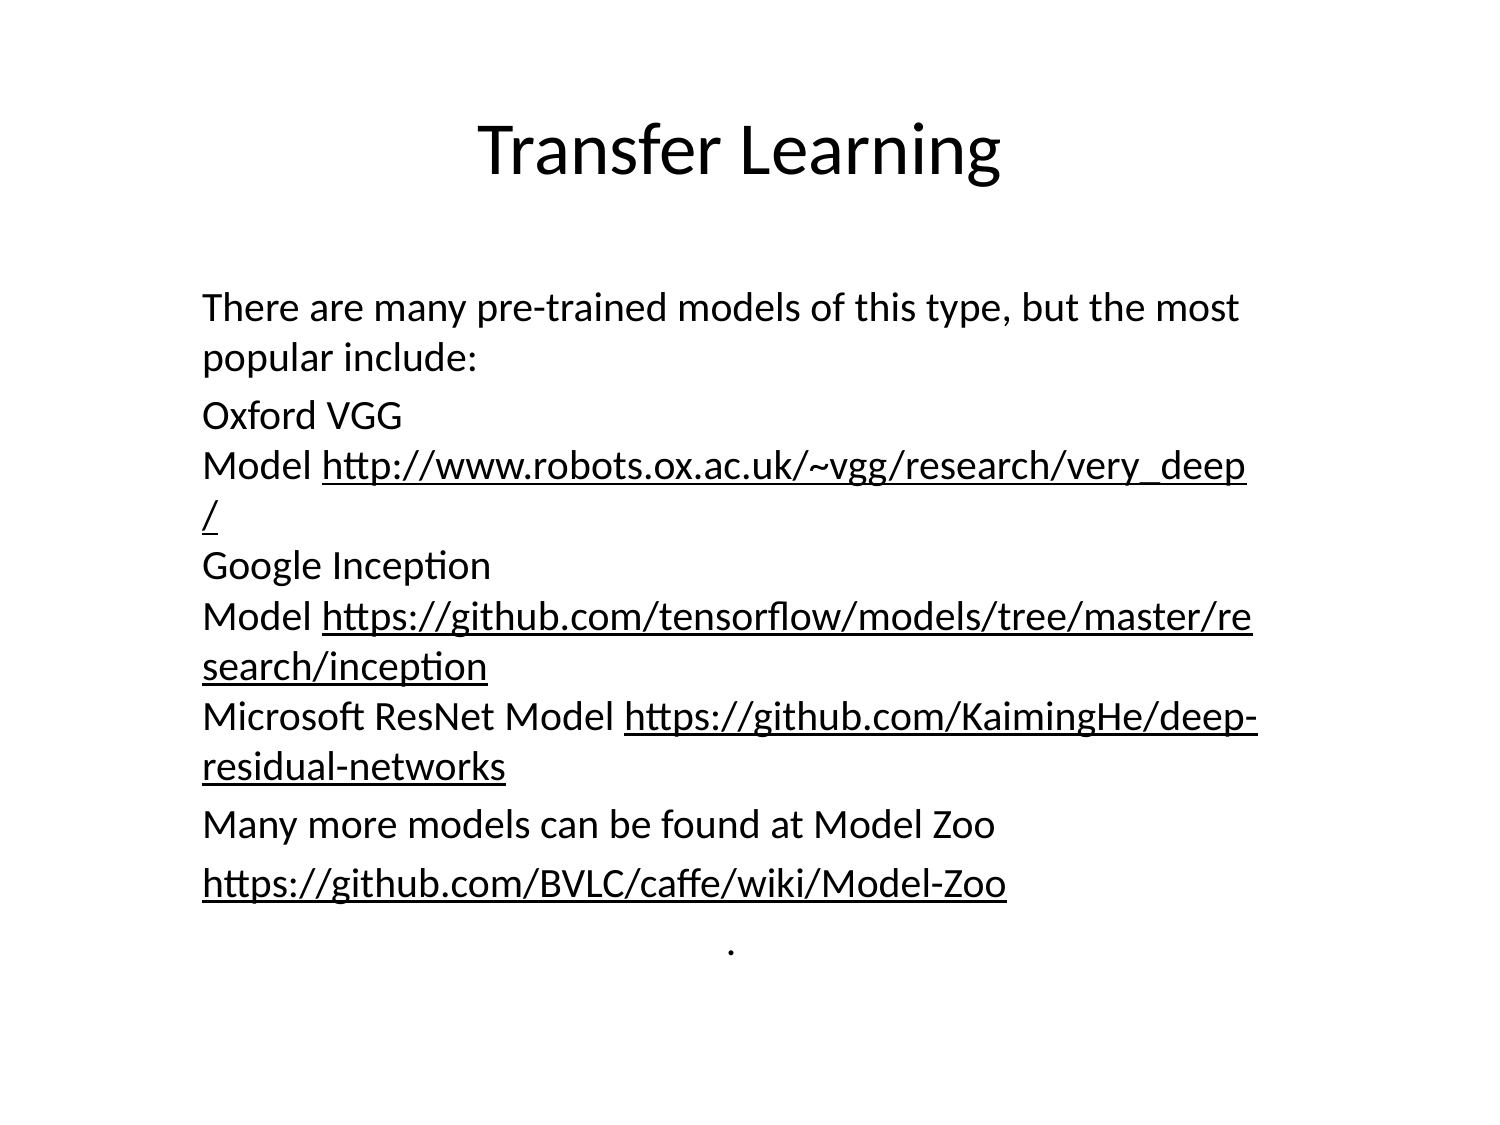

# Transfer Learning
There are many pre-trained models of this type, but the most popular include:
Oxford VGG Model http://www.robots.ox.ac.uk/~vgg/research/very_deep/
Google Inception Model https://github.com/tensorflow/models/tree/master/research/inception
Microsoft ResNet Model https://github.com/KaimingHe/deep-residual-networks
Many more models can be found at Model Zoo
https://github.com/BVLC/caffe/wiki/Model-Zoo
.